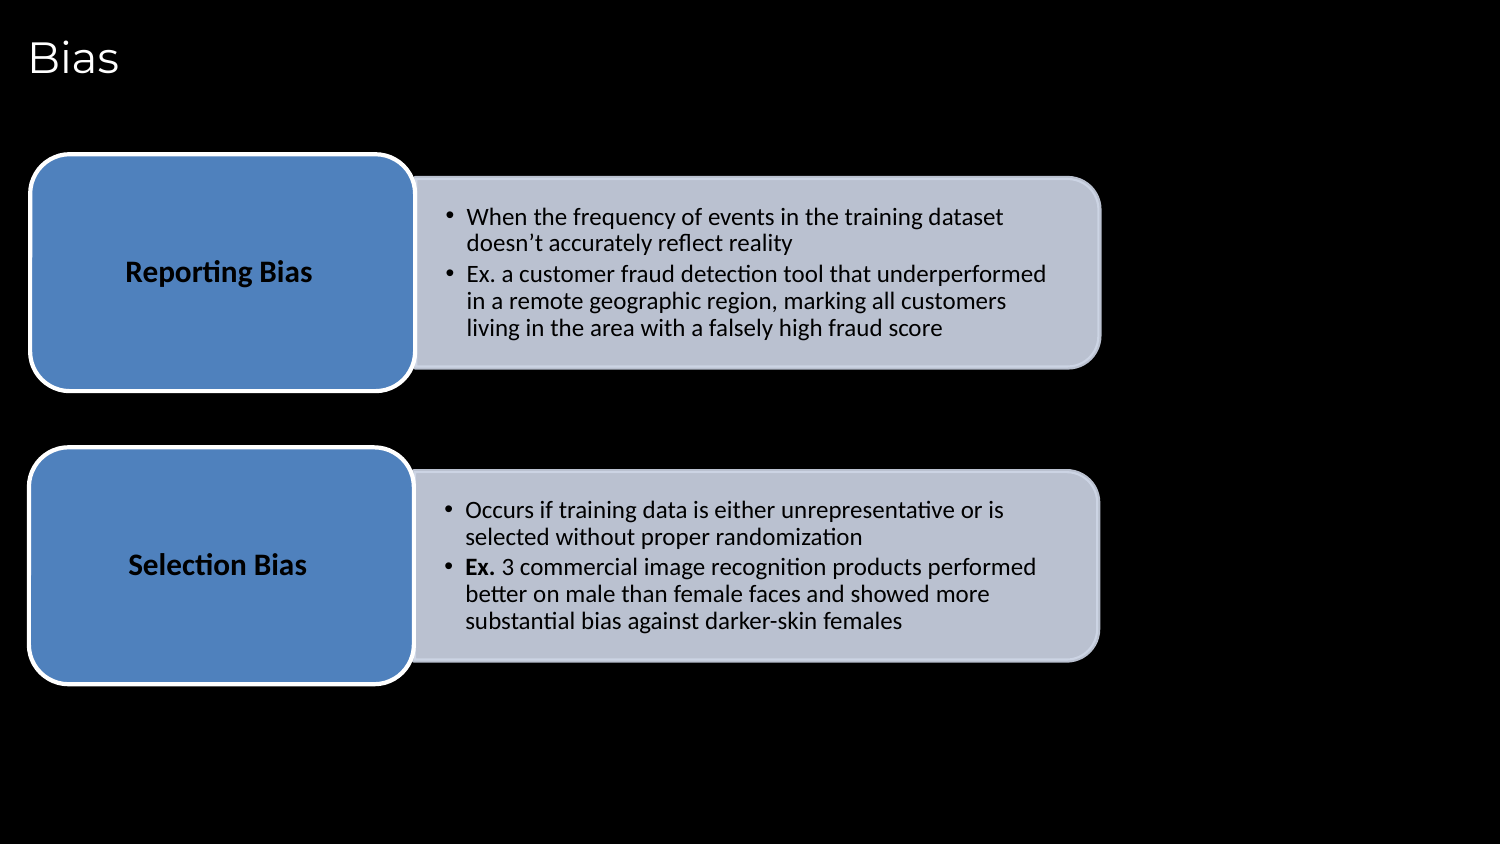

Bias

Reporting Bias
When the frequency of events in the training dataset doesn’t accurately reflect reality
Ex. a customer fraud detection tool that underperformed in a remote geographic region, marking all customers living in the area with a falsely high fraud score

Selection Bias
Occurs if training data is either unrepresentative or is selected without proper randomization
Ex. 3 commercial image recognition products performed better on male than female faces and showed more substantial bias against darker-skin females